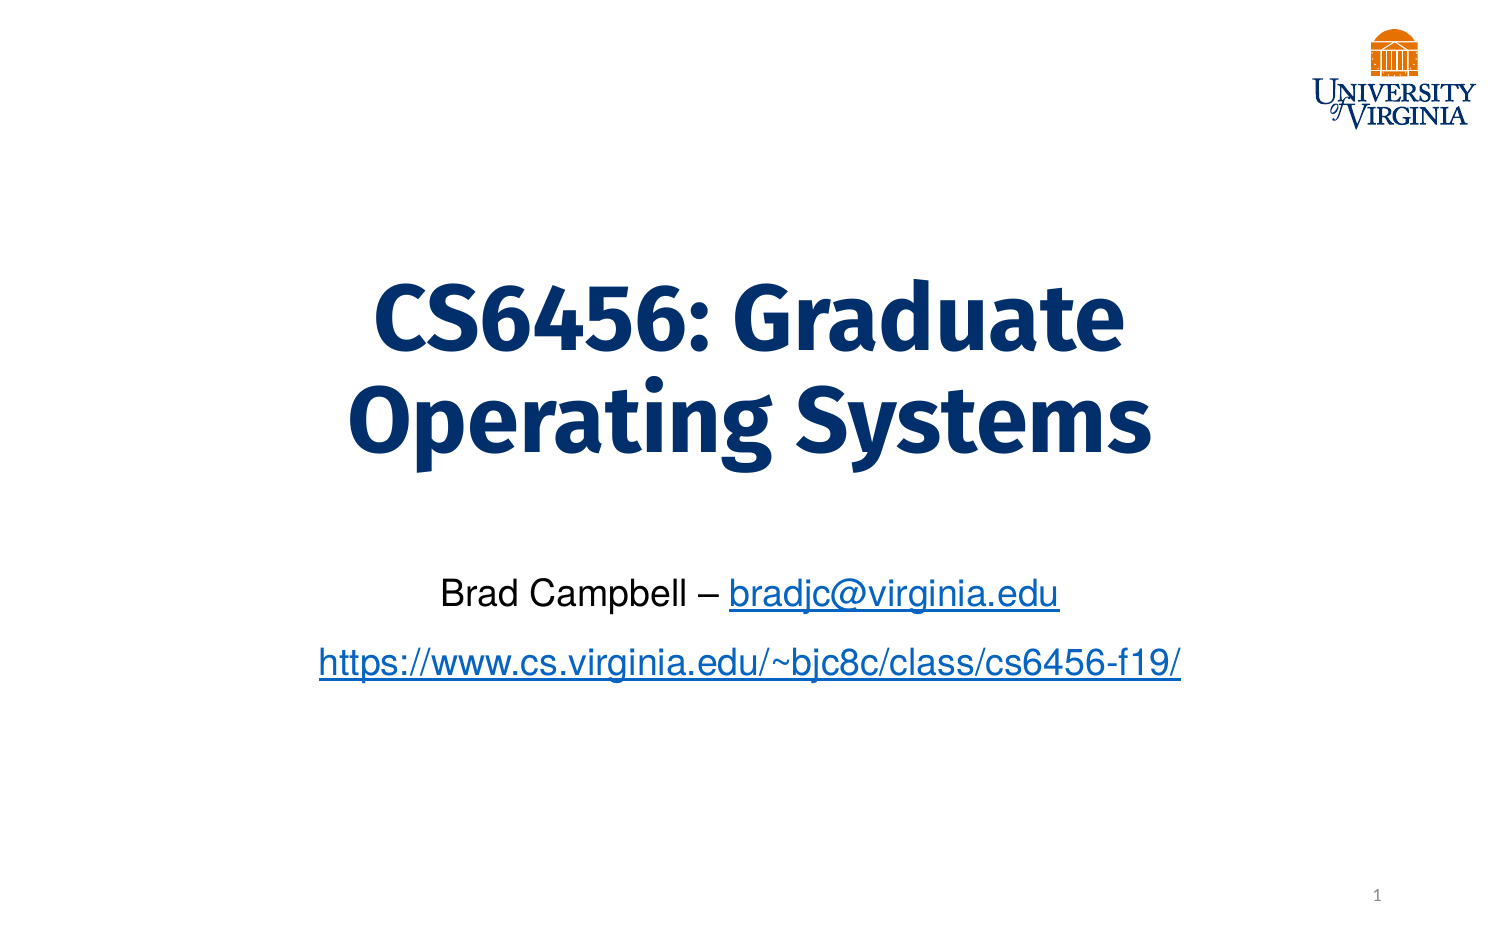

# CS6456: Graduate Operating Systems
Brad Campbell – bradjc@virginia.edu
https://www.cs.virginia.edu/~bjc8c/class/cs6456-f19/
1